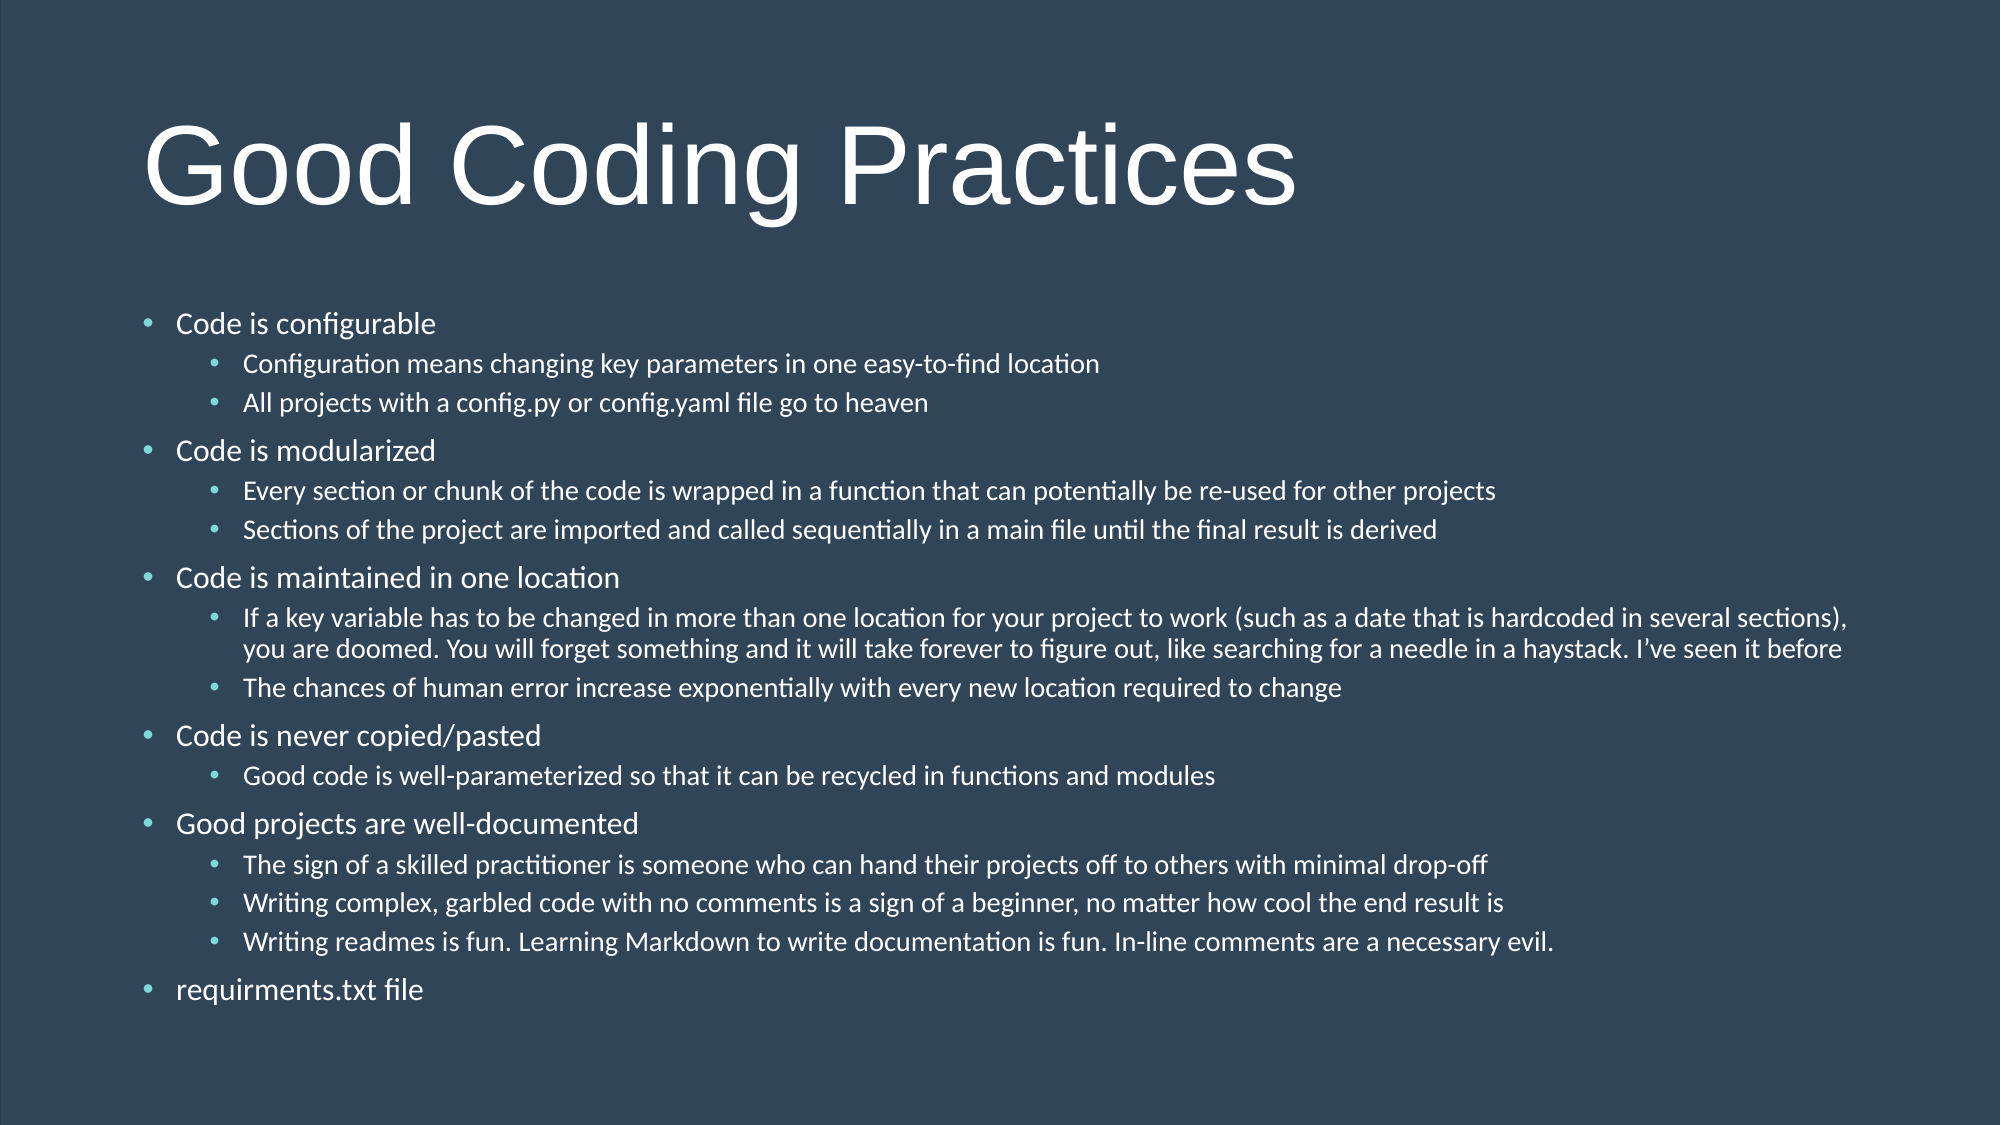

# Good Coding Practices
Code is configurable
Configuration means changing key parameters in one easy-to-find location
All projects with a config.py or config.yaml file go to heaven
Code is modularized
Every section or chunk of the code is wrapped in a function that can potentially be re-used for other projects
Sections of the project are imported and called sequentially in a main file until the final result is derived
Code is maintained in one location
If a key variable has to be changed in more than one location for your project to work (such as a date that is hardcoded in several sections), you are doomed. You will forget something and it will take forever to figure out, like searching for a needle in a haystack. I’ve seen it before
The chances of human error increase exponentially with every new location required to change
Code is never copied/pasted
Good code is well-parameterized so that it can be recycled in functions and modules
Good projects are well-documented
The sign of a skilled practitioner is someone who can hand their projects off to others with minimal drop-off
Writing complex, garbled code with no comments is a sign of a beginner, no matter how cool the end result is
Writing readmes is fun. Learning Markdown to write documentation is fun. In-line comments are a necessary evil.
requirments.txt file